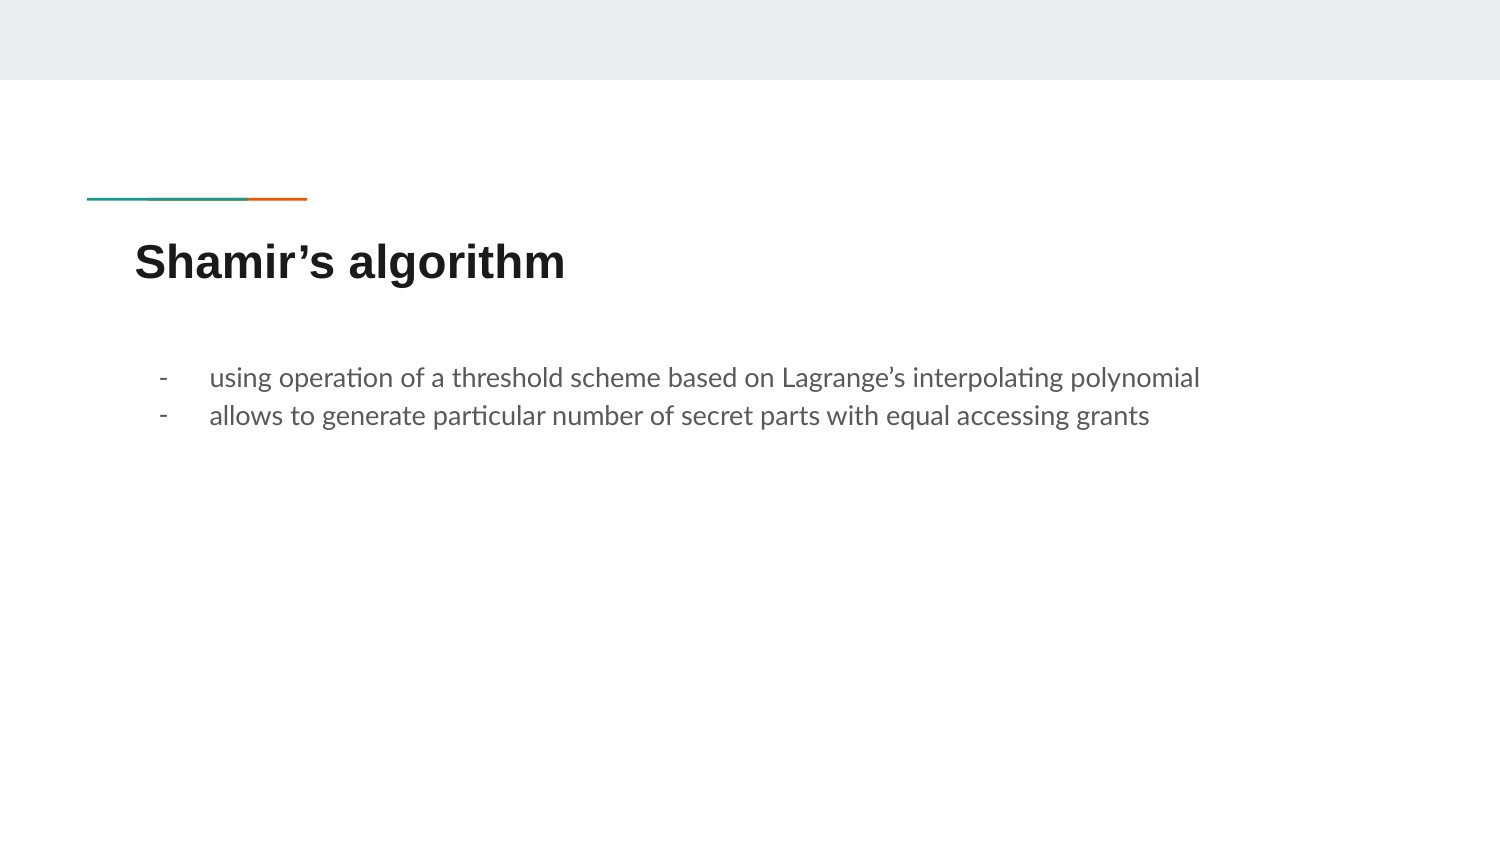

# Shamir’s algorithm
using operation of a threshold scheme based on Lagrange’s interpolating polynomial
allows to generate particular number of secret parts with equal accessing grants